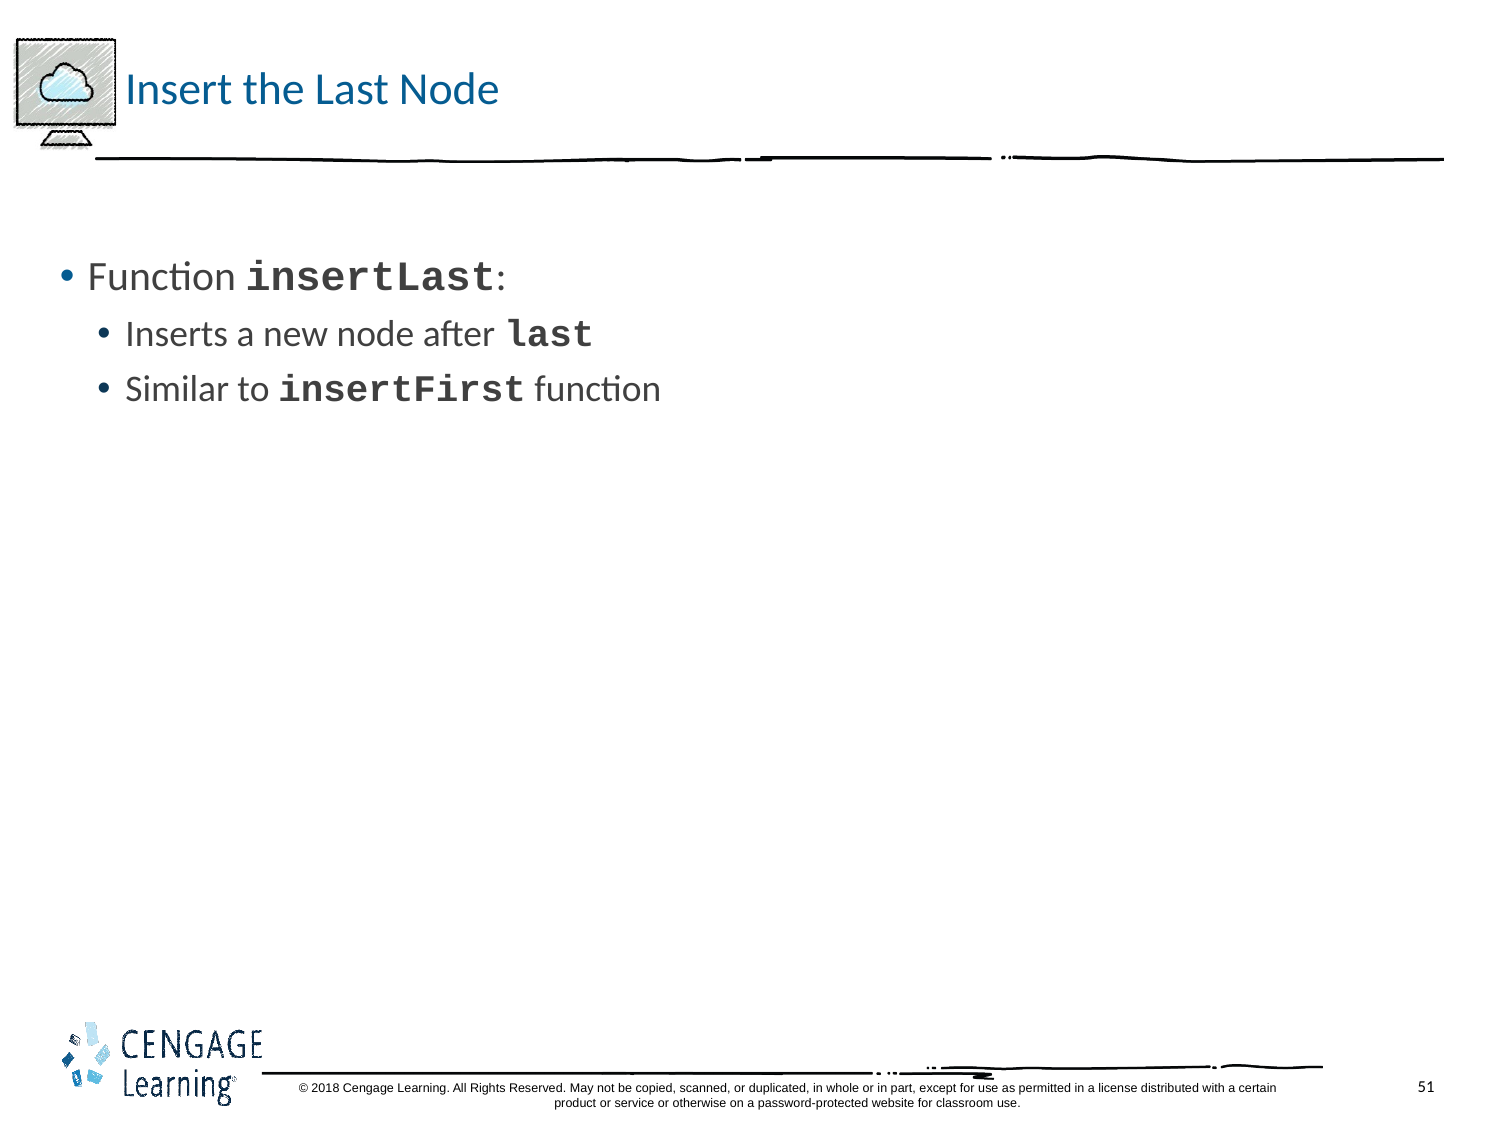

# Insert the Last Node
Function insertLast:
Inserts a new node after last
Similar to insertFirst function